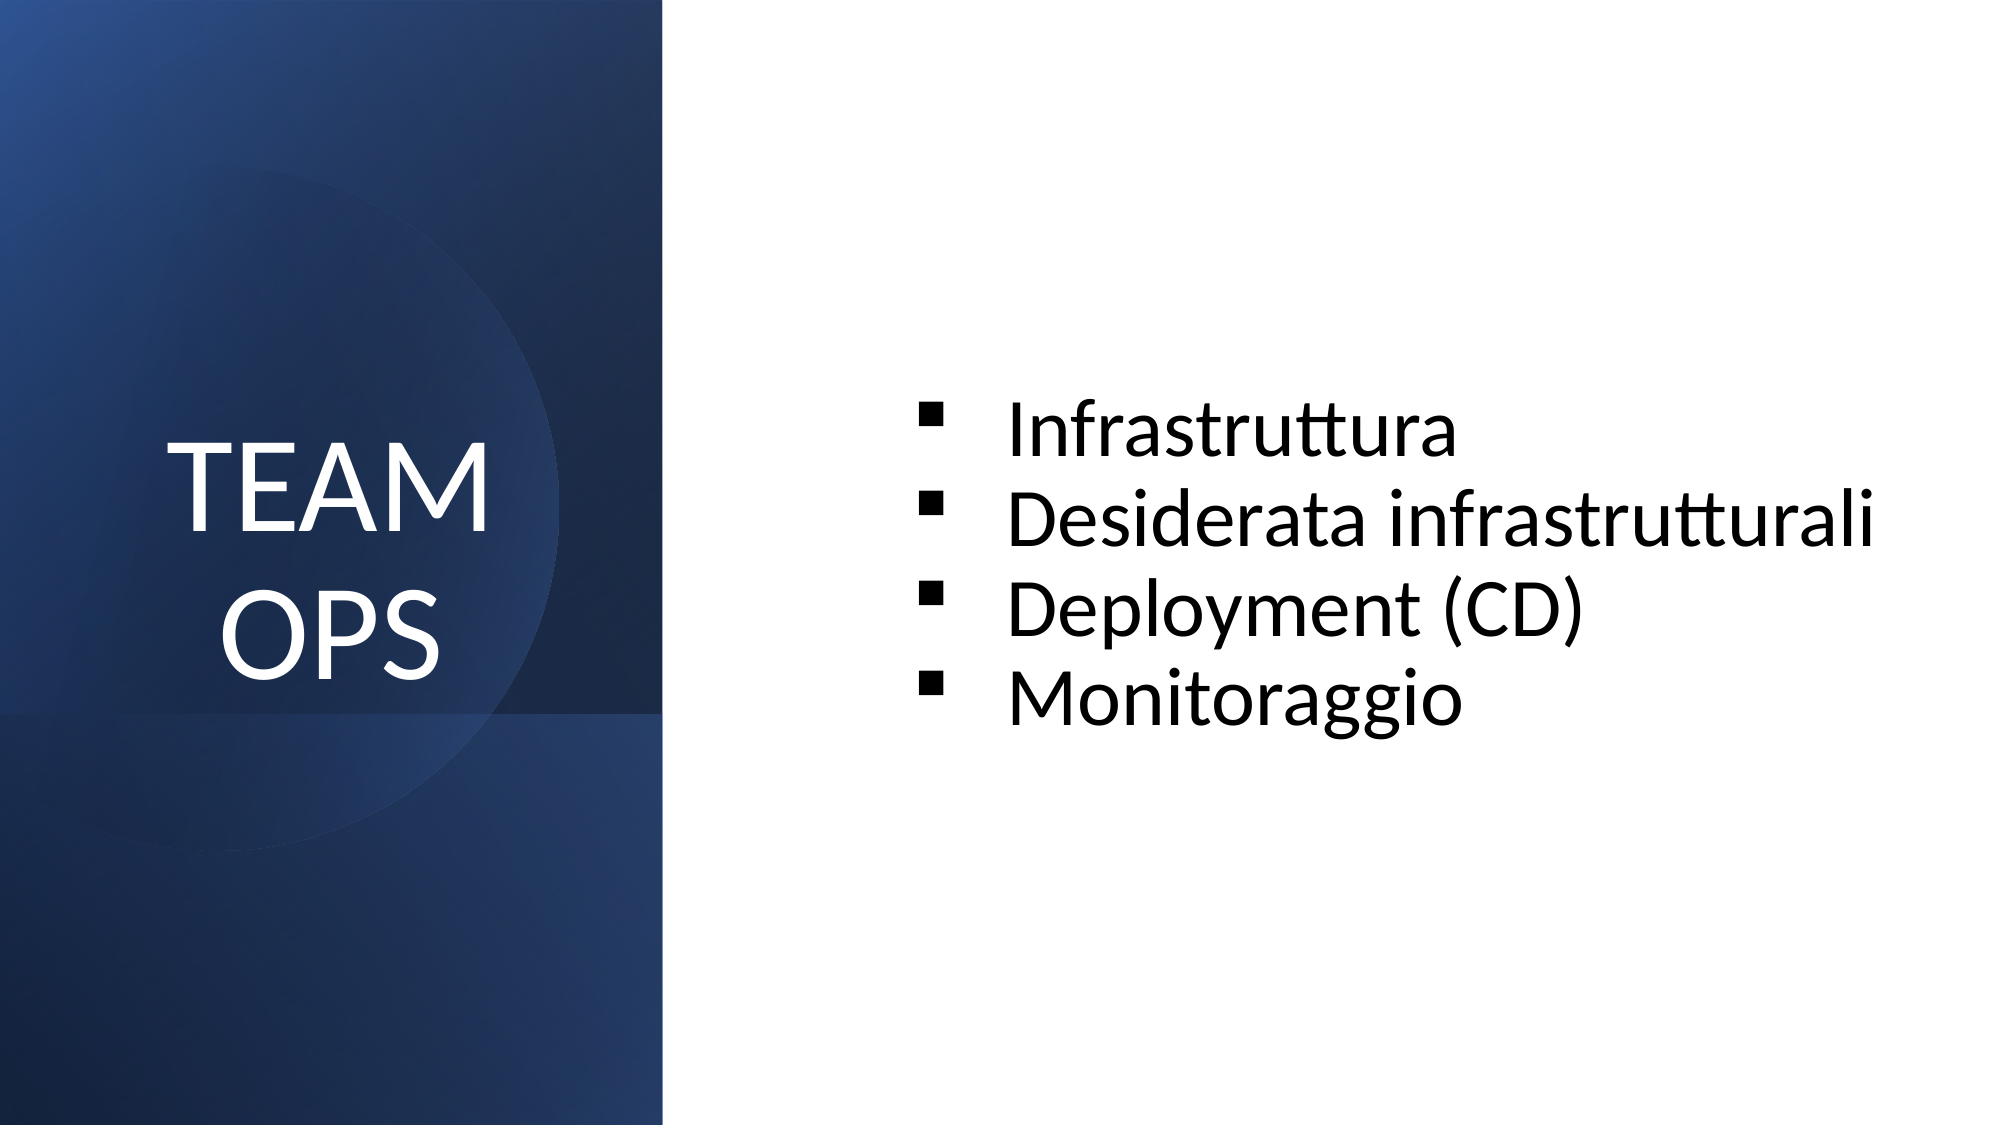

# TEAM OPS
Infrastruttura
Desiderata infrastrutturali
Deployment (CD)
Monitoraggio